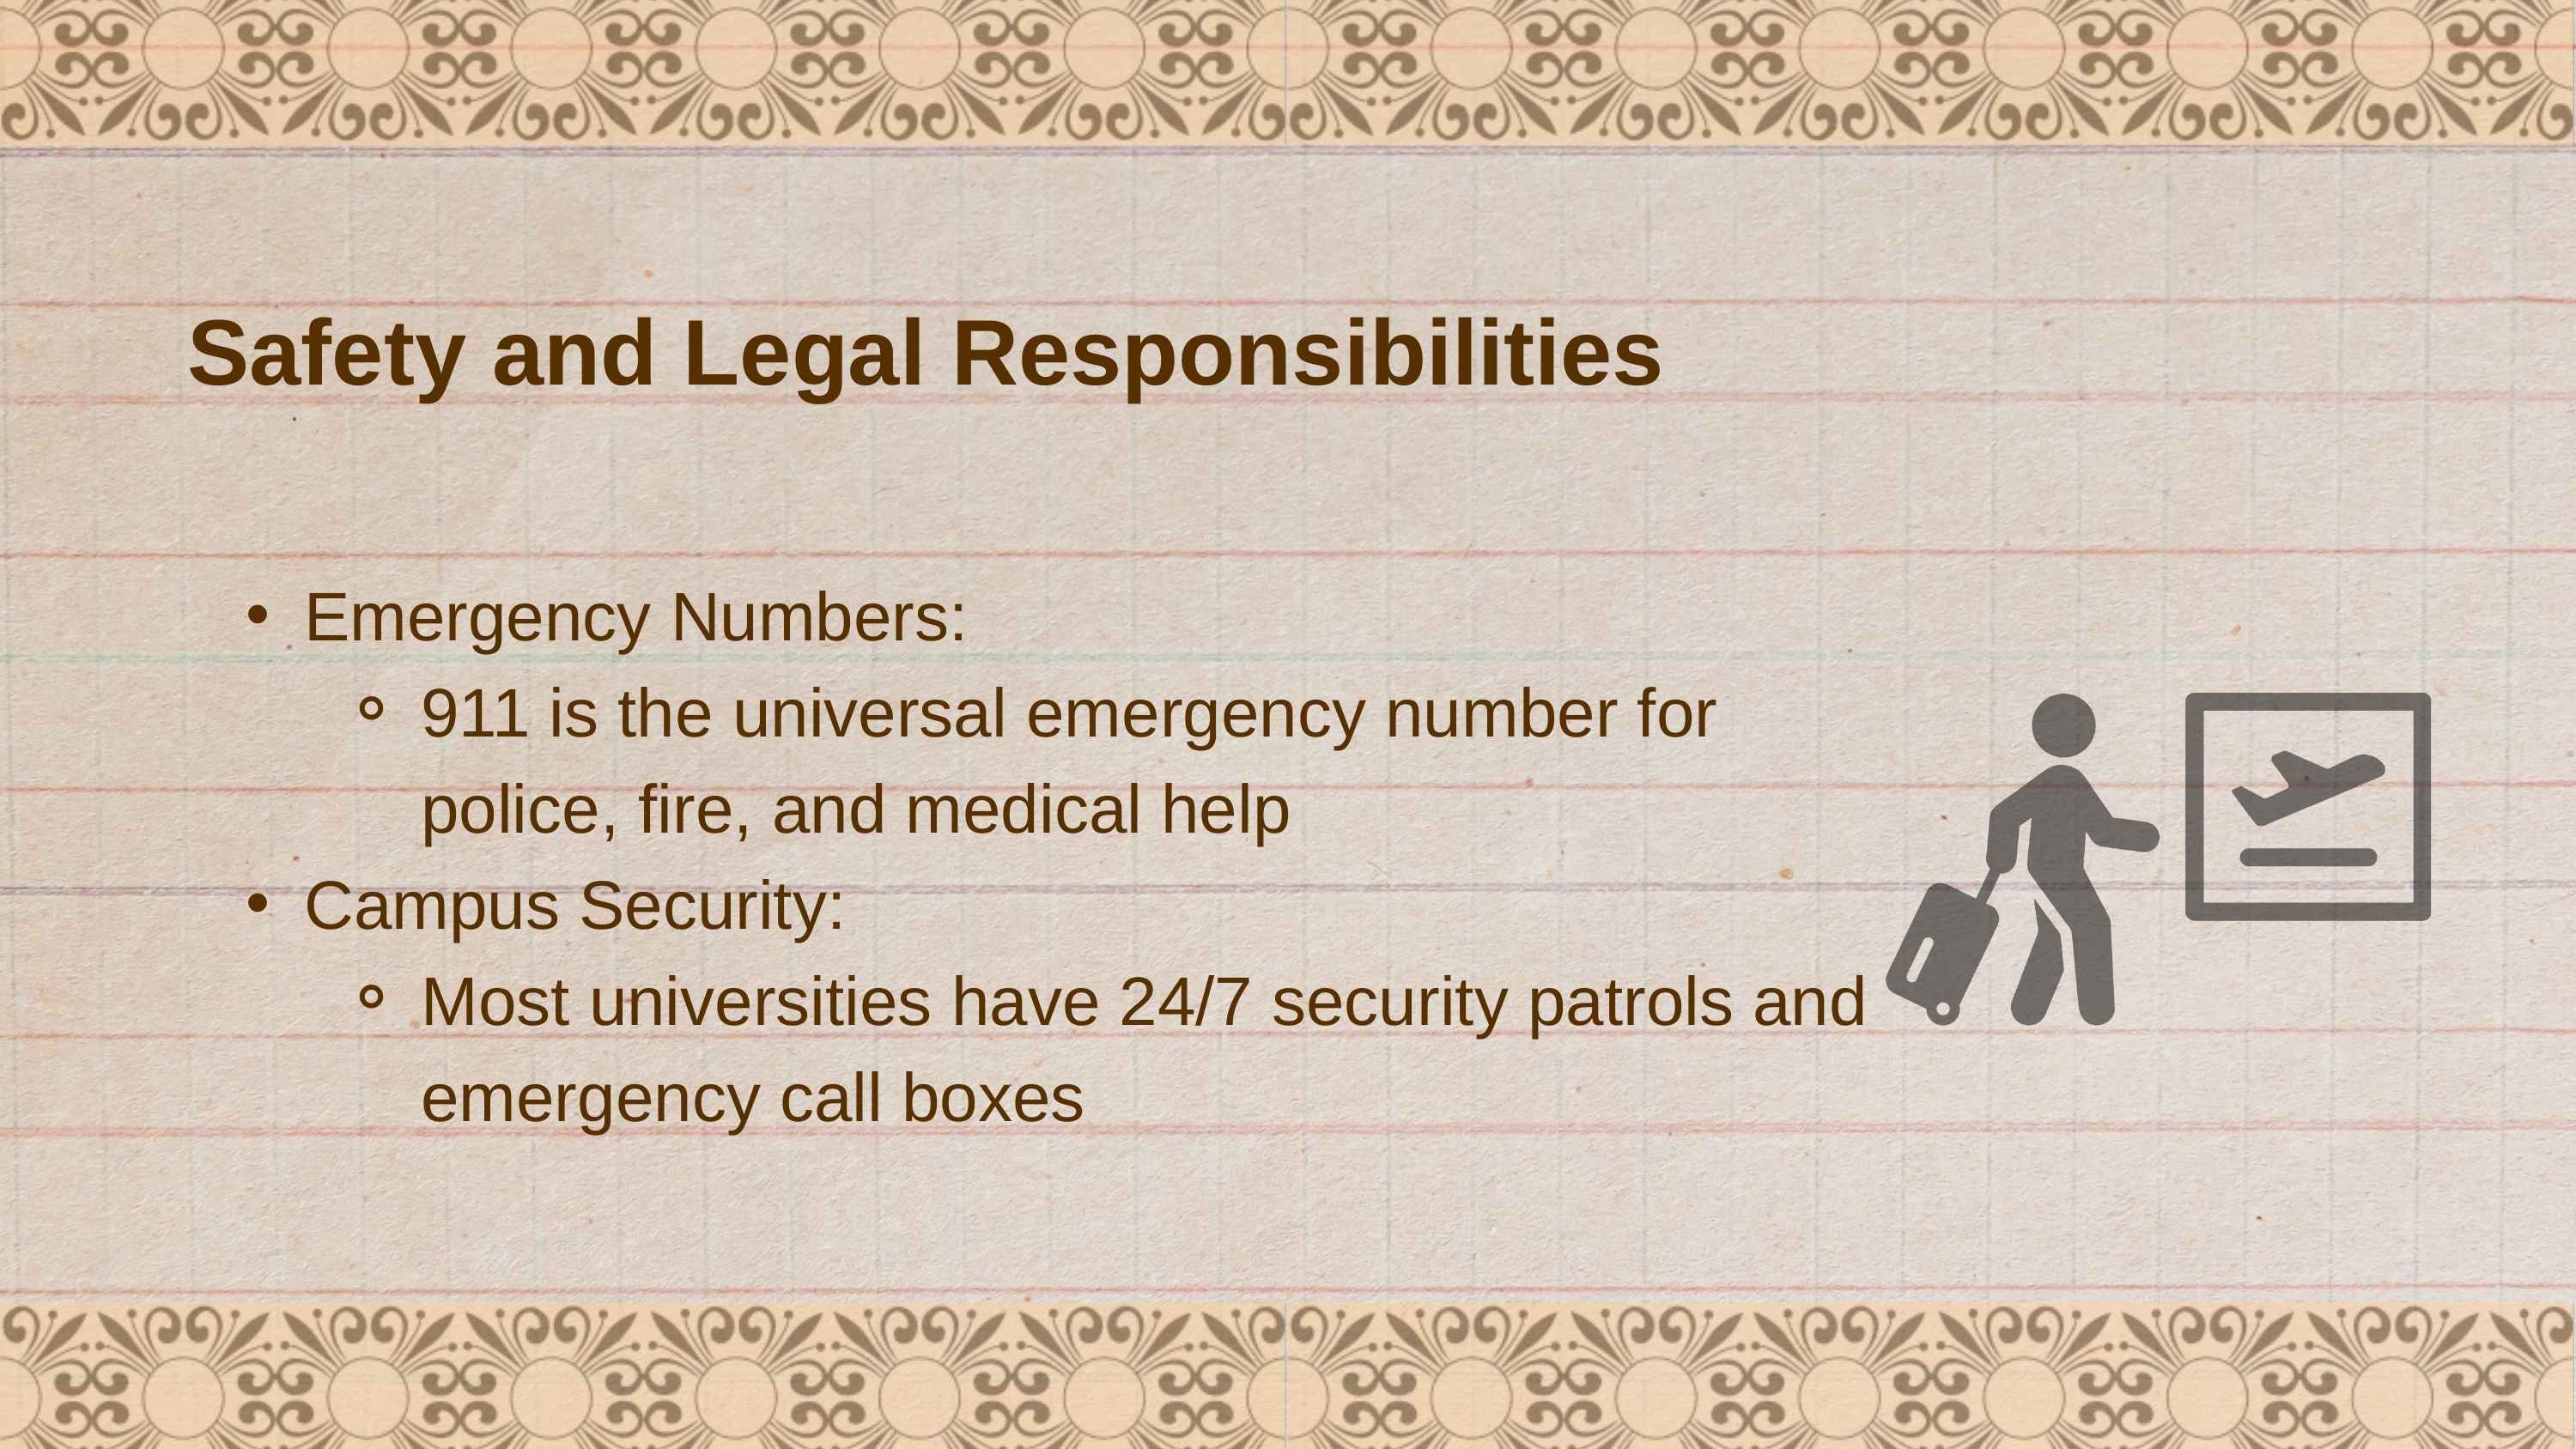

Safety and Legal Responsibilities
Emergency Numbers:
911 is the universal emergency number for police, fire, and medical help
Campus Security:
Most universities have 24/7 security patrols and emergency call boxes